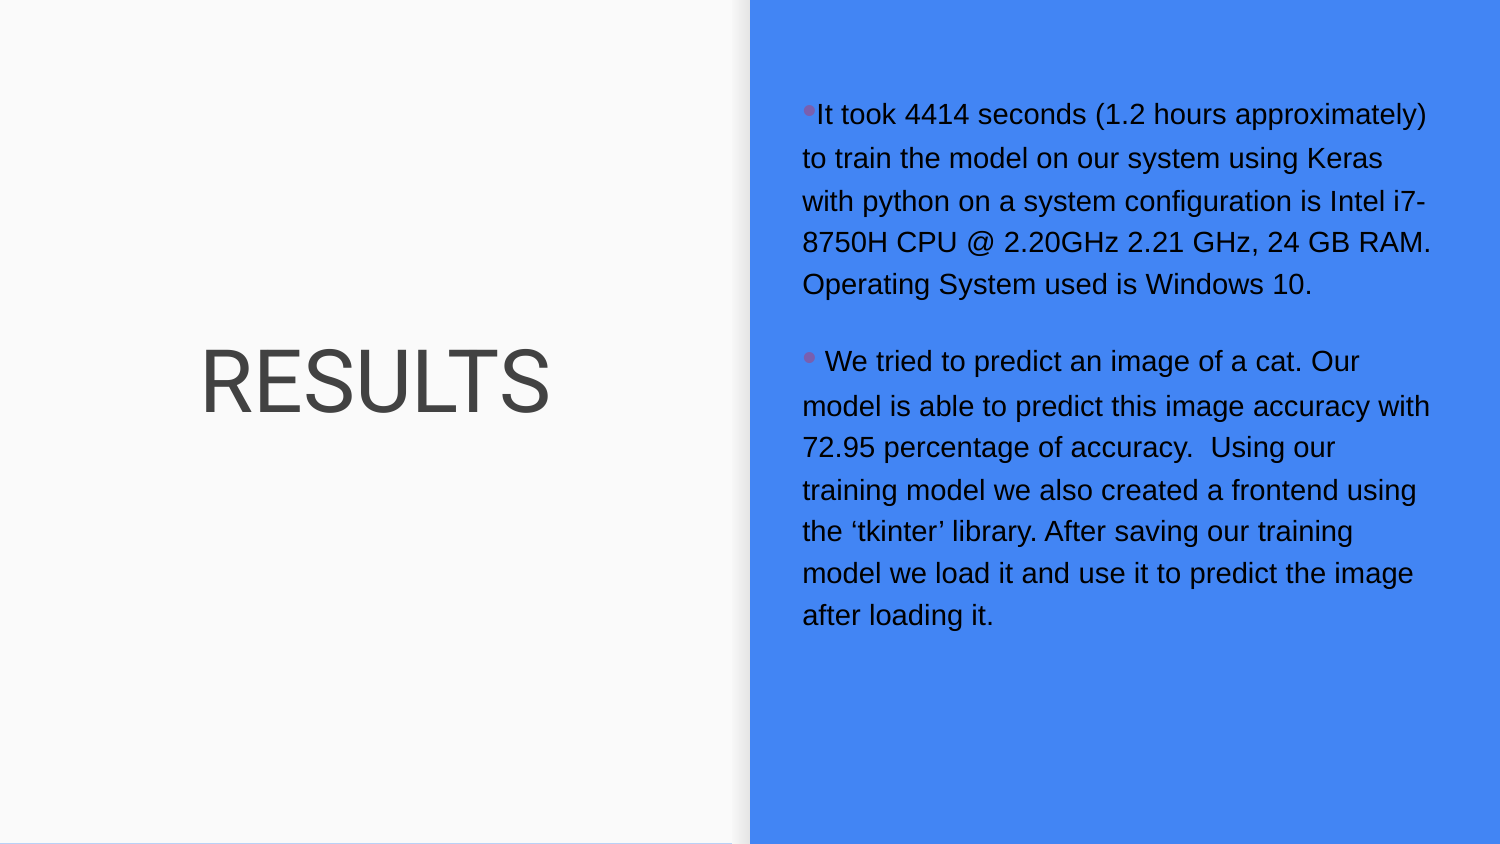

•It took 4414 seconds (1.2 hours approximately) to train the model on our system using Keras with python on a system configuration is Intel i7-8750H CPU @ 2.20GHz 2.21 GHz, 24 GB RAM. Operating System used is Windows 10.
• We tried to predict an image of a cat. Our model is able to predict this image accuracy with 72.95 percentage of accuracy.  Using our training model we also created a frontend using the ‘tkinter’ library. After saving our training model we load it and use it to predict the image after loading it.

# RESULTS